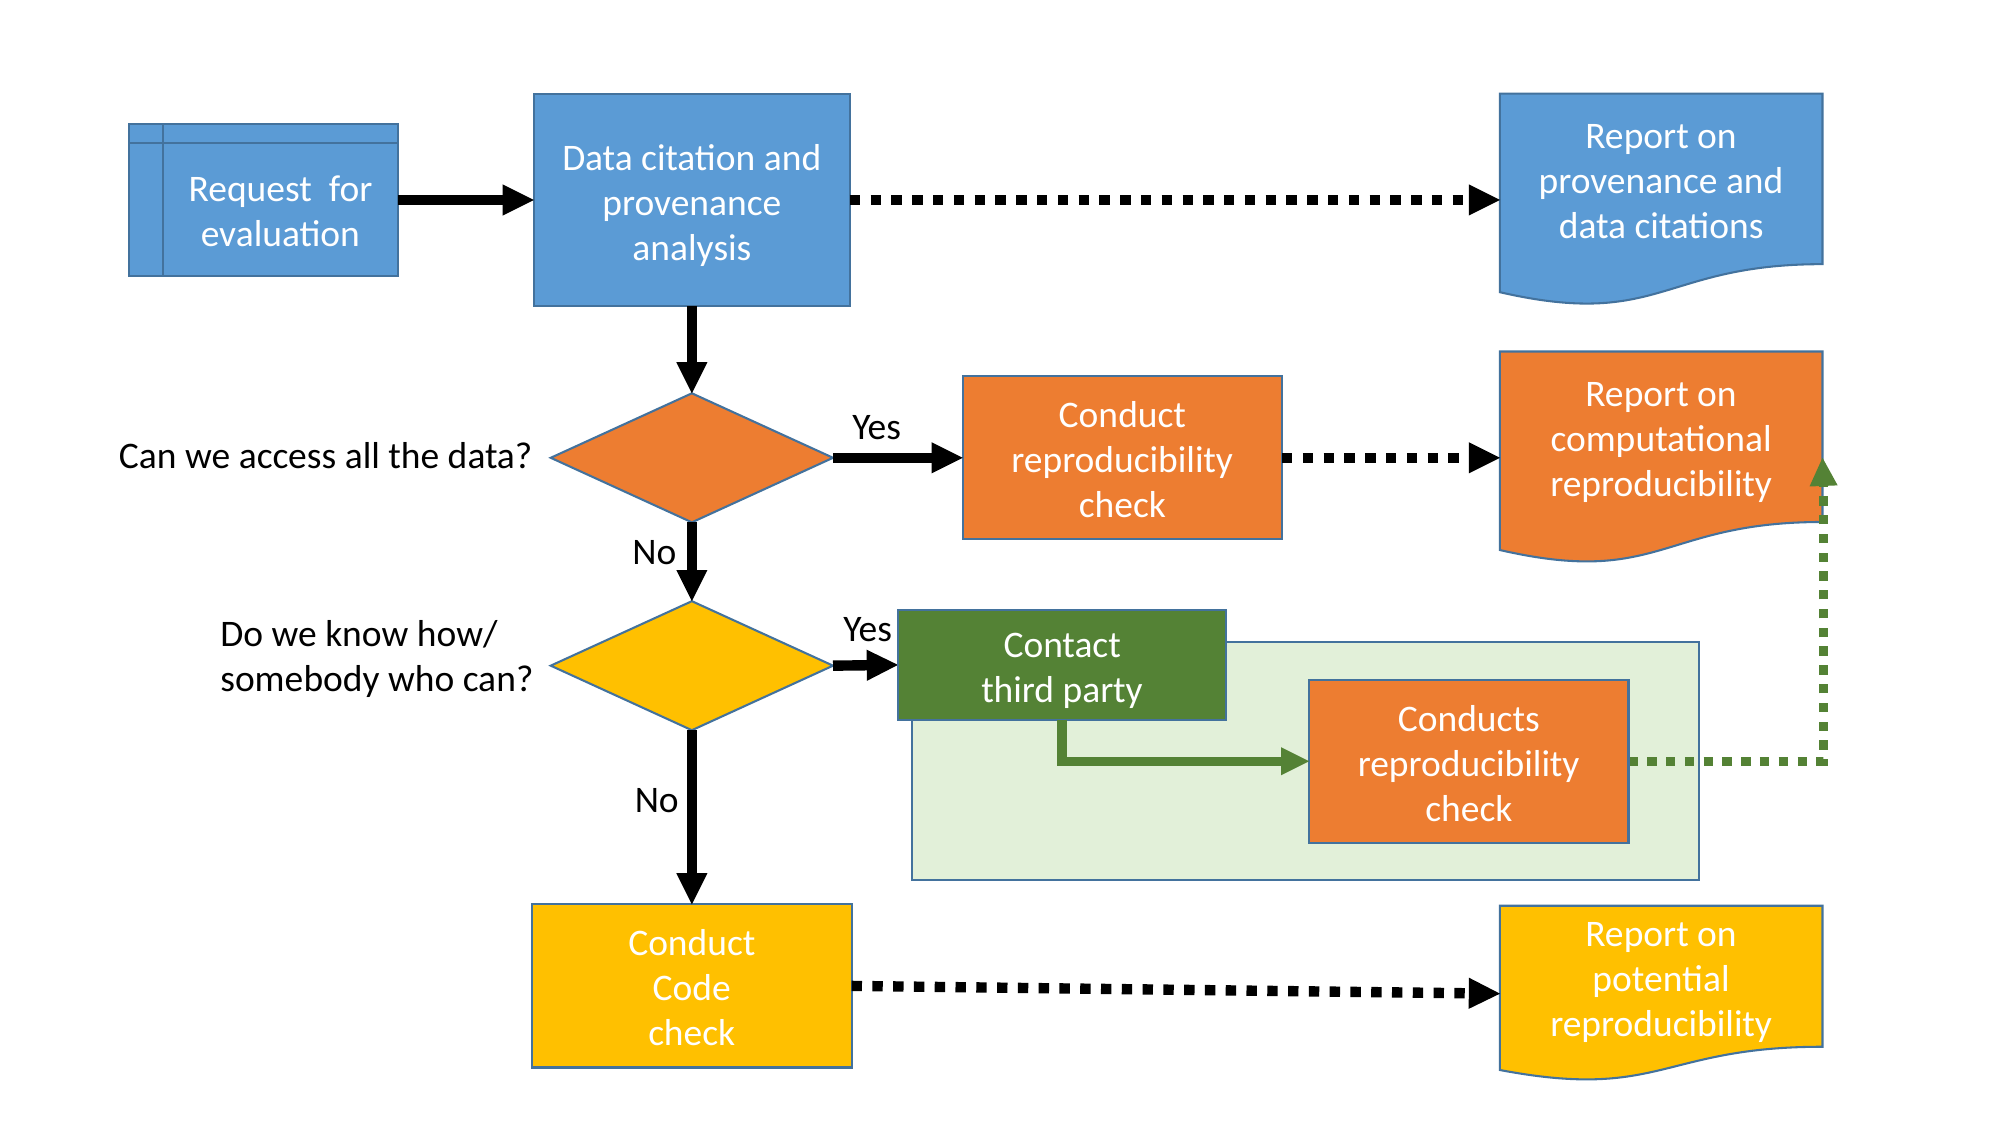

Data citation and provenance analysis
Report on
provenance and data citations
Request  for evaluation
Report on
computational reproducibility
Conduct reproducibility check

Yes
Can we access all the data?
No
Yes
Do we know how/
somebody who can?

Contact
third party

Conducts reproducibility check
No
Conduct
Code
check
Report on
potential reproducibility